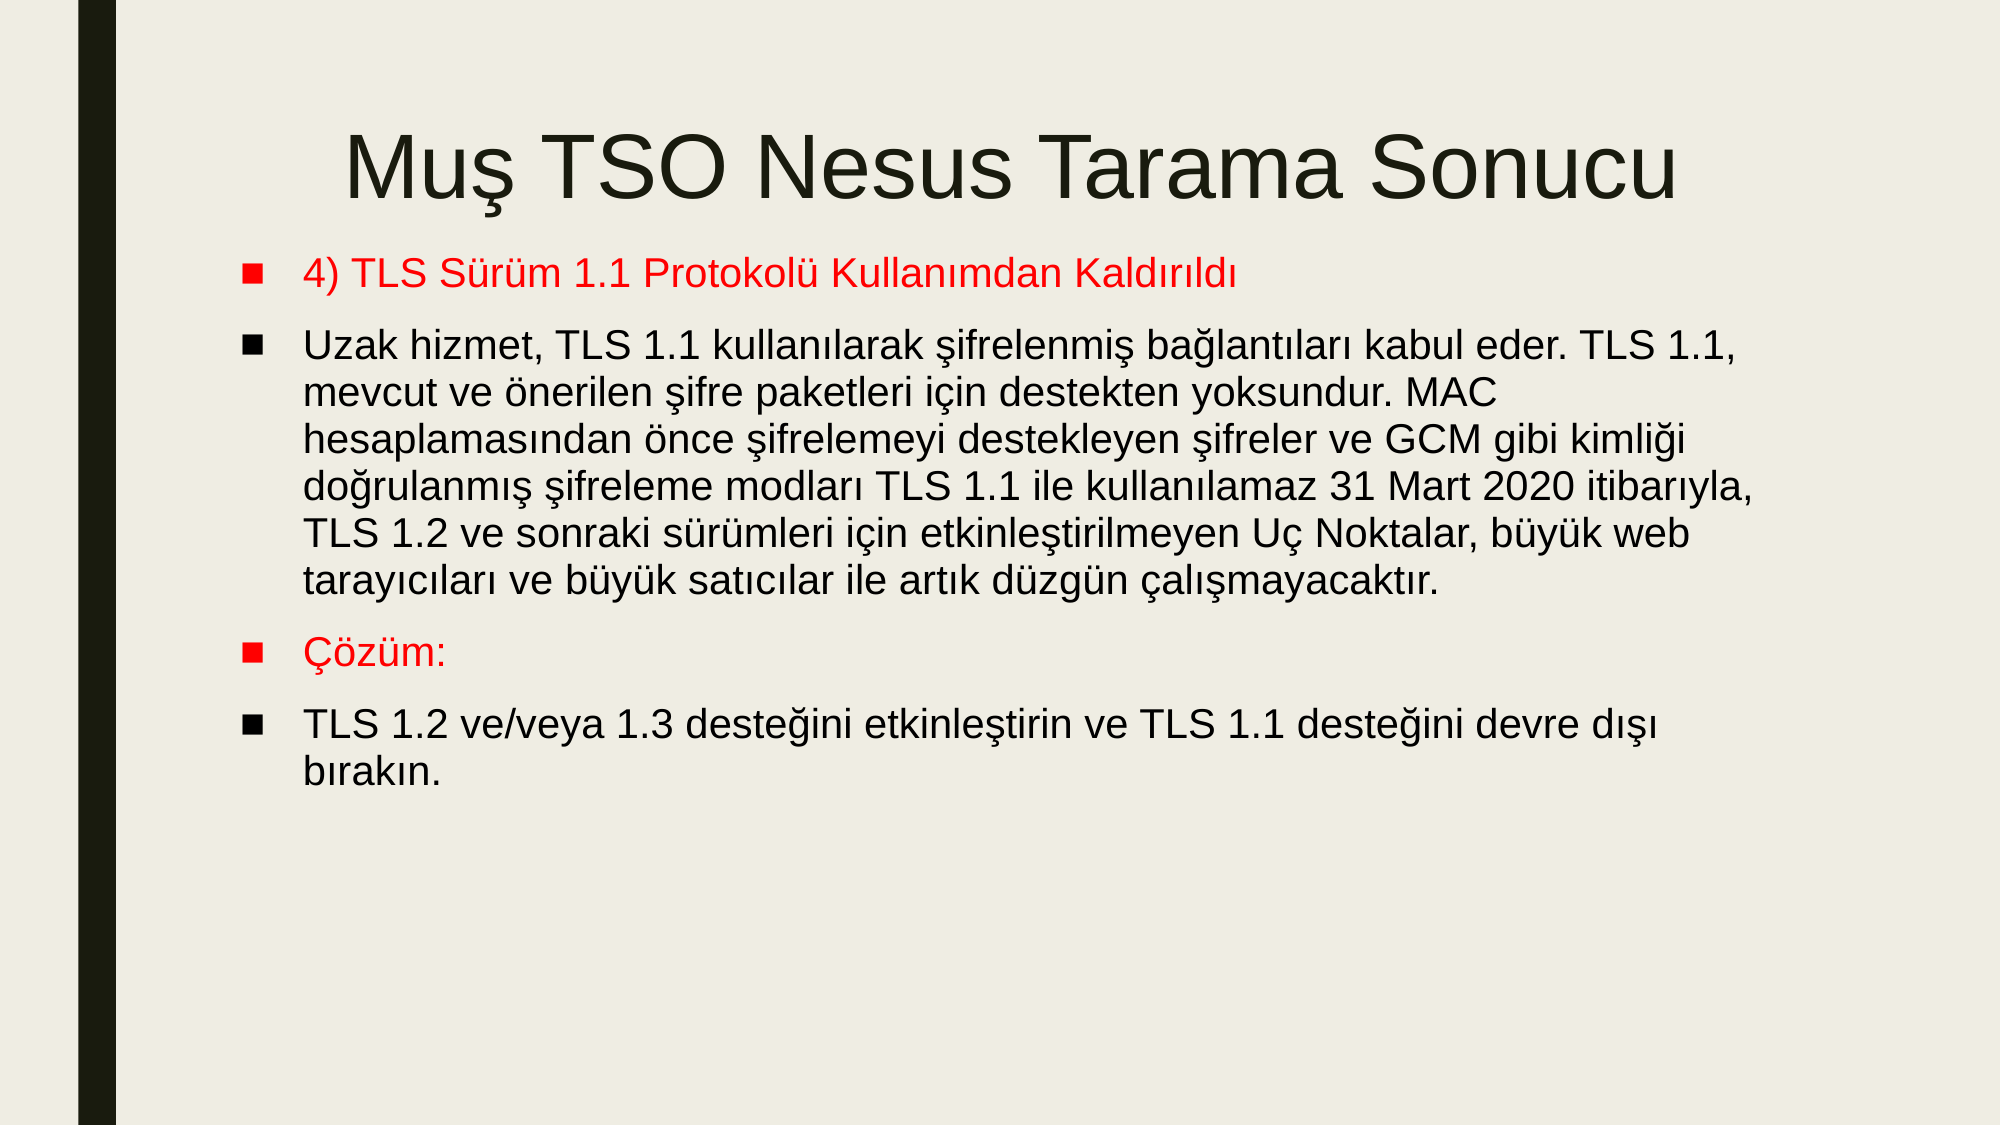

# Muş TSO Nesus Tarama Sonucu
4) TLS Sürüm 1.1 Protokolü Kullanımdan Kaldırıldı
Uzak hizmet, TLS 1.1 kullanılarak şifrelenmiş bağlantıları kabul eder. TLS 1.1, mevcut ve önerilen şifre paketleri için destekten yoksundur. MAC hesaplamasından önce şifrelemeyi destekleyen şifreler ve GCM gibi kimliği doğrulanmış şifreleme modları TLS 1.1 ile kullanılamaz 31 Mart 2020 itibarıyla, TLS 1.2 ve sonraki sürümleri için etkinleştirilmeyen Uç Noktalar, büyük web tarayıcıları ve büyük satıcılar ile artık düzgün çalışmayacaktır.
Çözüm:
TLS 1.2 ve/veya 1.3 desteğini etkinleştirin ve TLS 1.1 desteğini devre dışı bırakın.